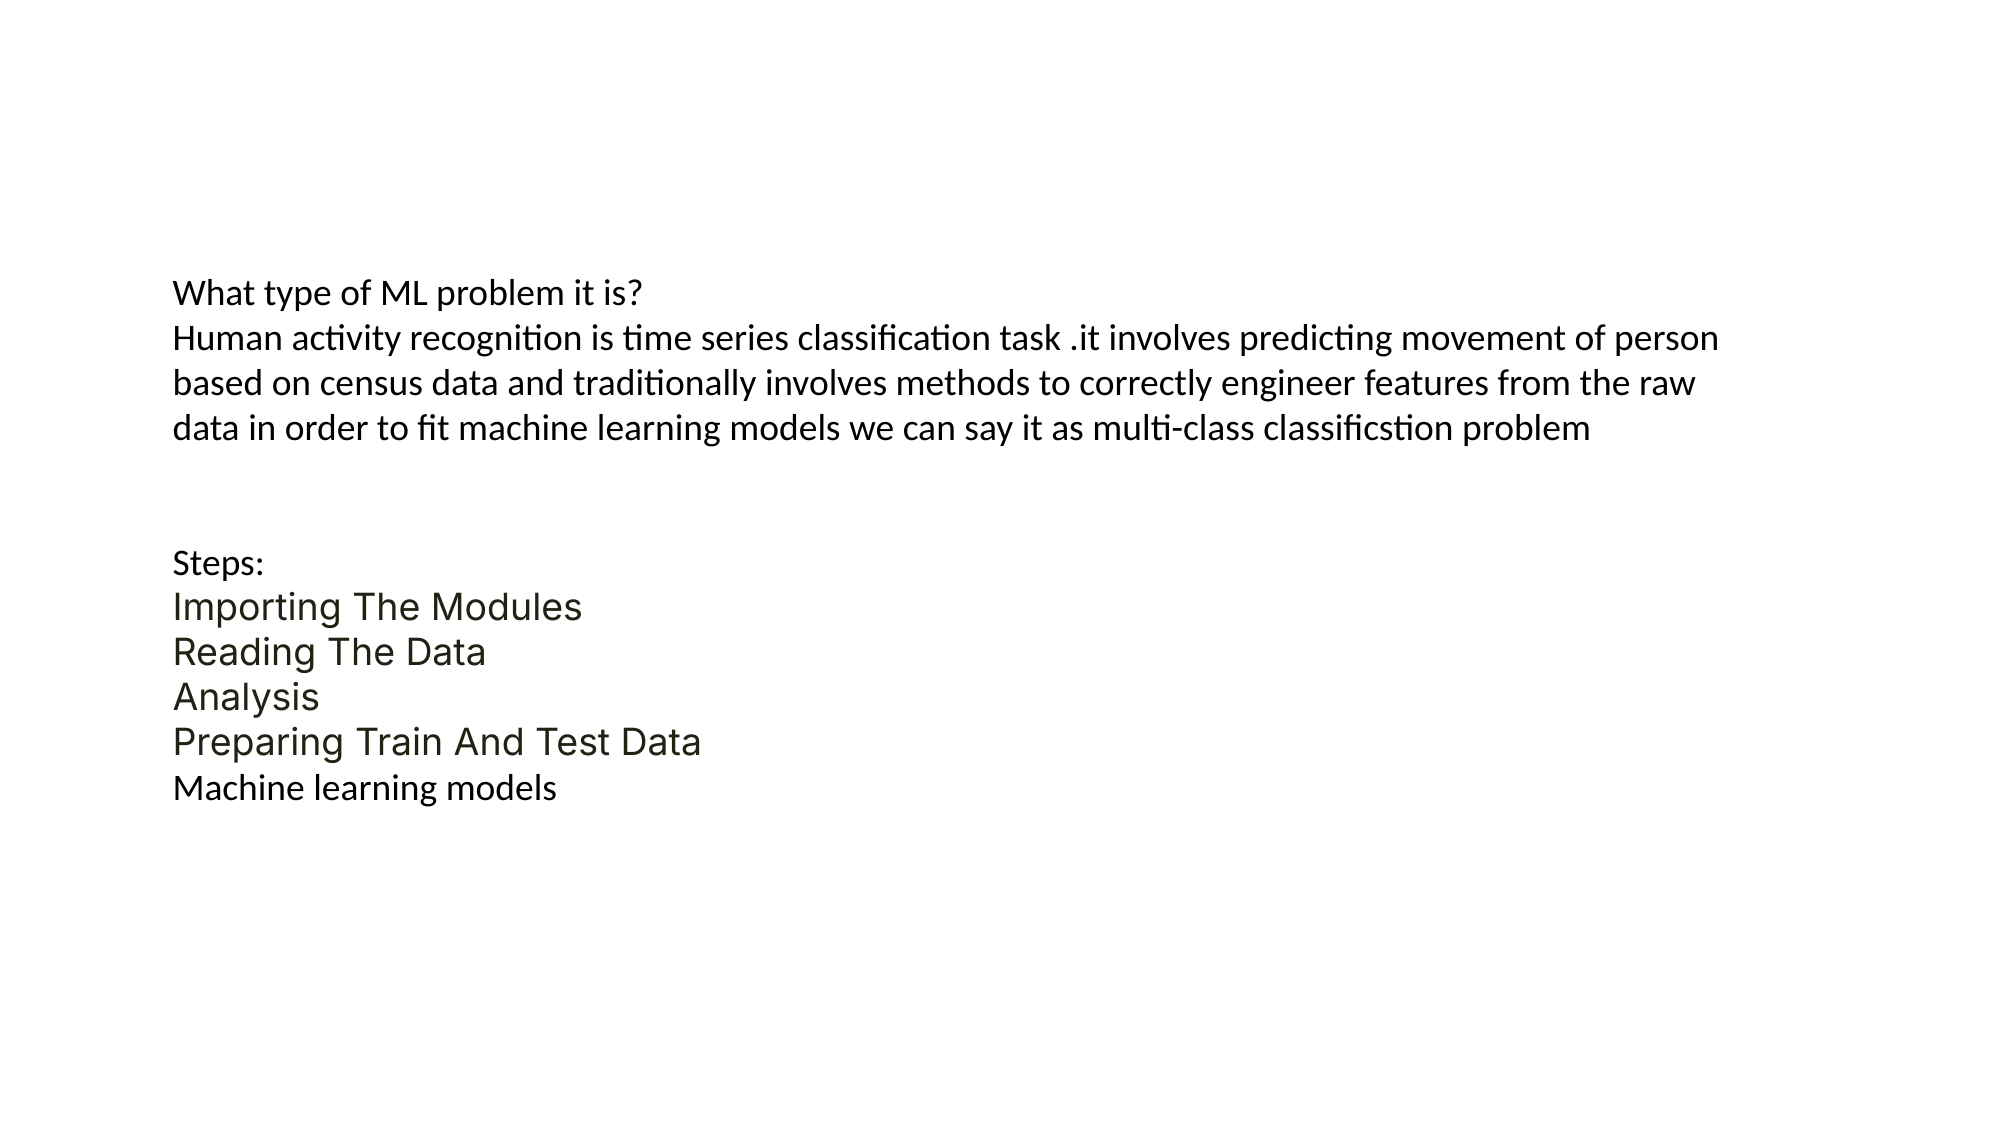

What type of ML problem it is?
Human activity recognition is time series classification task .it involves predicting movement of person based on census data and traditionally involves methods to correctly engineer features from the raw data in order to fit machine learning models we can say it as multi-class classificstion problem

Steps:
Importing The Modules
Reading The Data
Analysis
Preparing Train And Test Data
Machine learning models